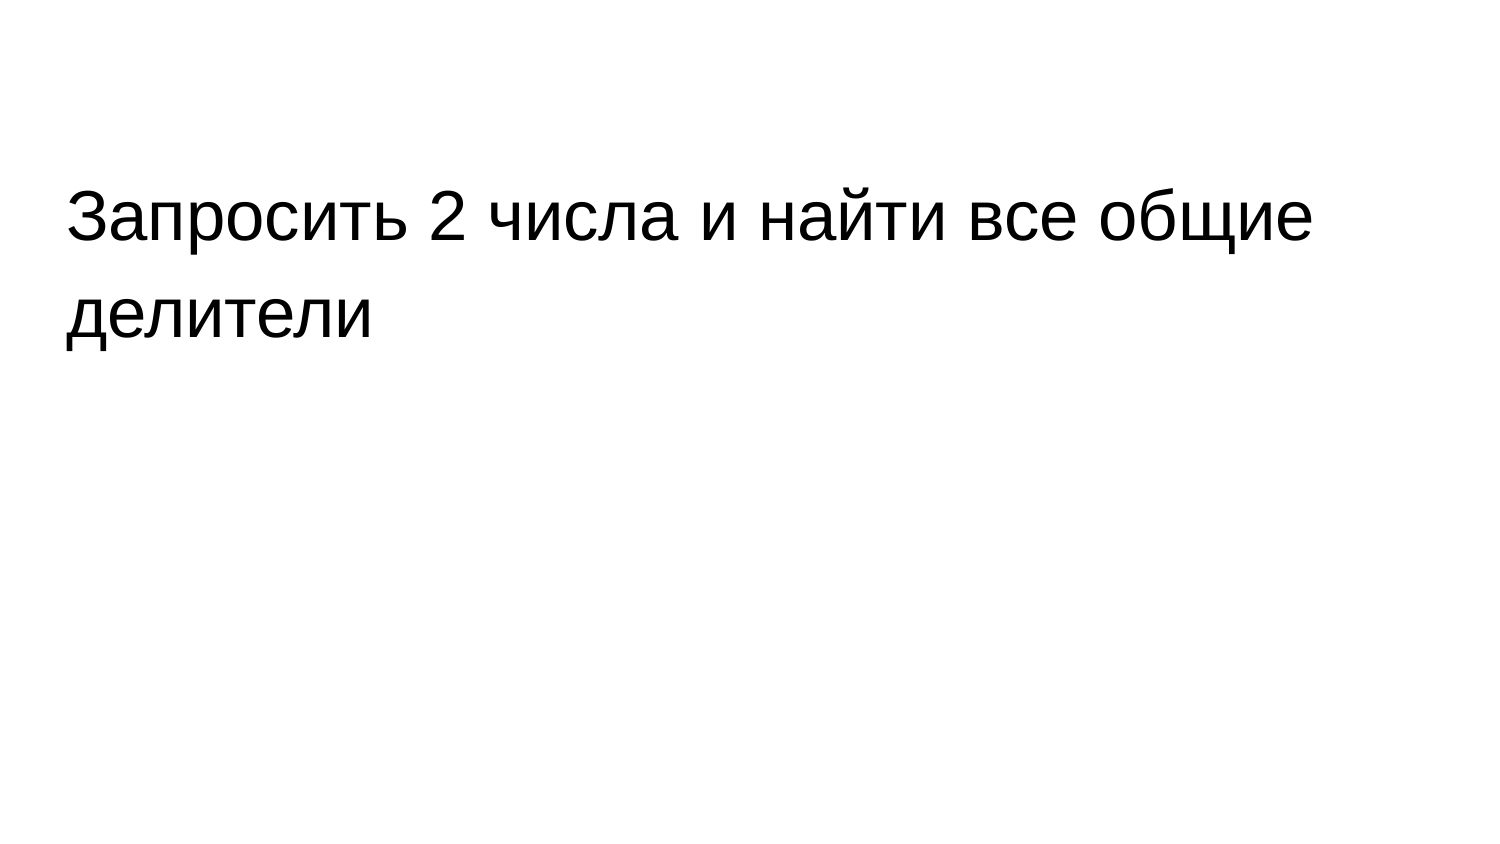

Запросить 2 числа и найти все общие делители